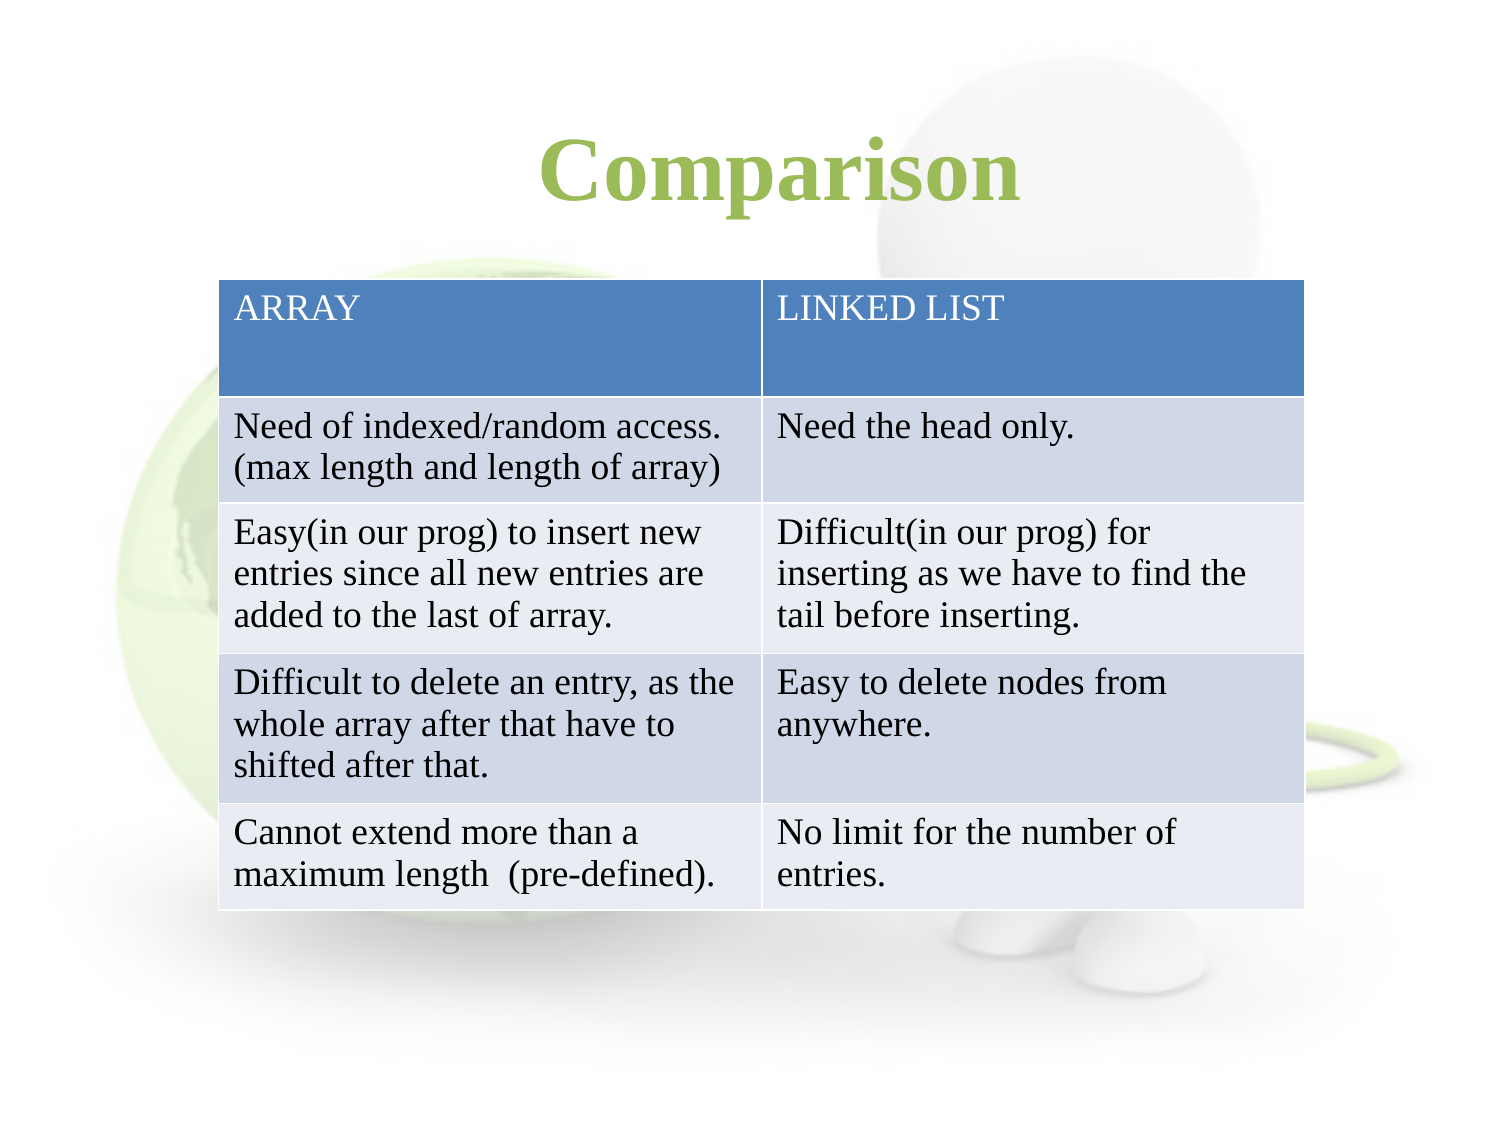

Comparison
| ARRAY | LINKED LIST |
| --- | --- |
| Need of indexed/random access. (max length and length of array) | Need the head only. |
| Easy(in our prog) to insert new entries since all new entries are added to the last of array. | Difficult(in our prog) for inserting as we have to find the tail before inserting. |
| Difficult to delete an entry, as the whole array after that have to shifted after that. | Easy to delete nodes from anywhere. |
| Cannot extend more than a maximum length (pre-defined). | No limit for the number of entries. |